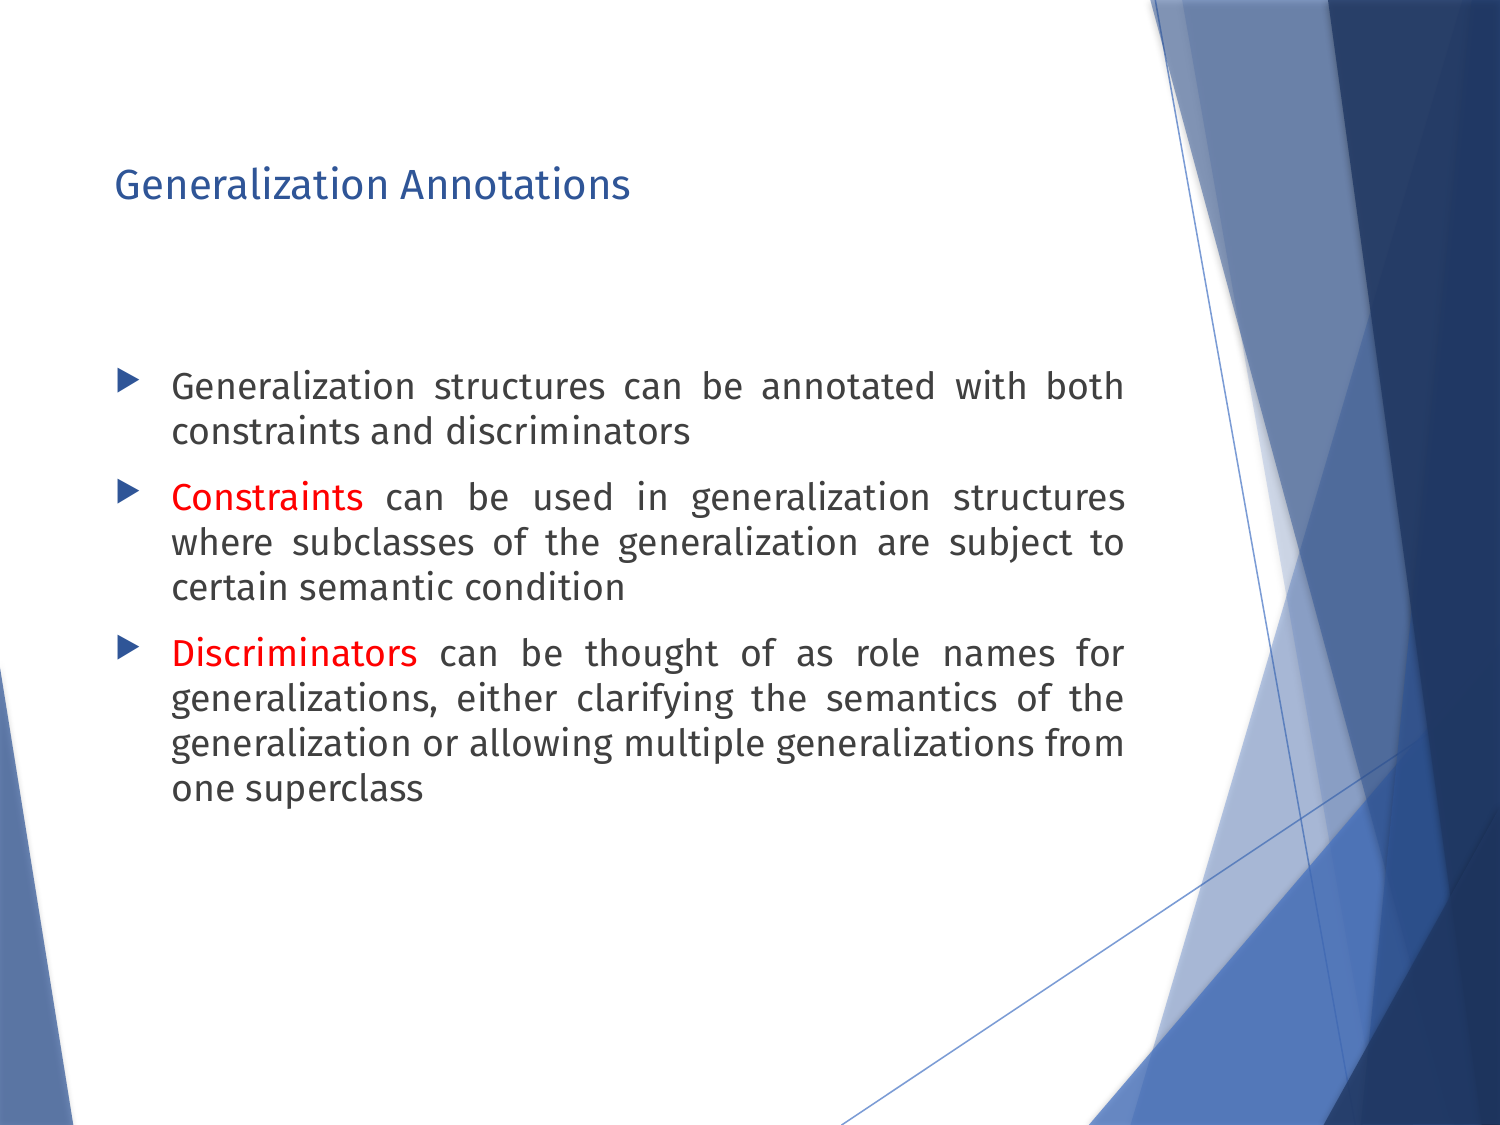

# Generalization Annotations
Generalization structures can be annotated with both constraints and discriminators
Constraints can be used in generalization structures where subclasses of the generalization are subject to certain semantic condition
Discriminators can be thought of as role names for generalizations, either clarifying the semantics of the generalization or allowing multiple generalizations from one superclass